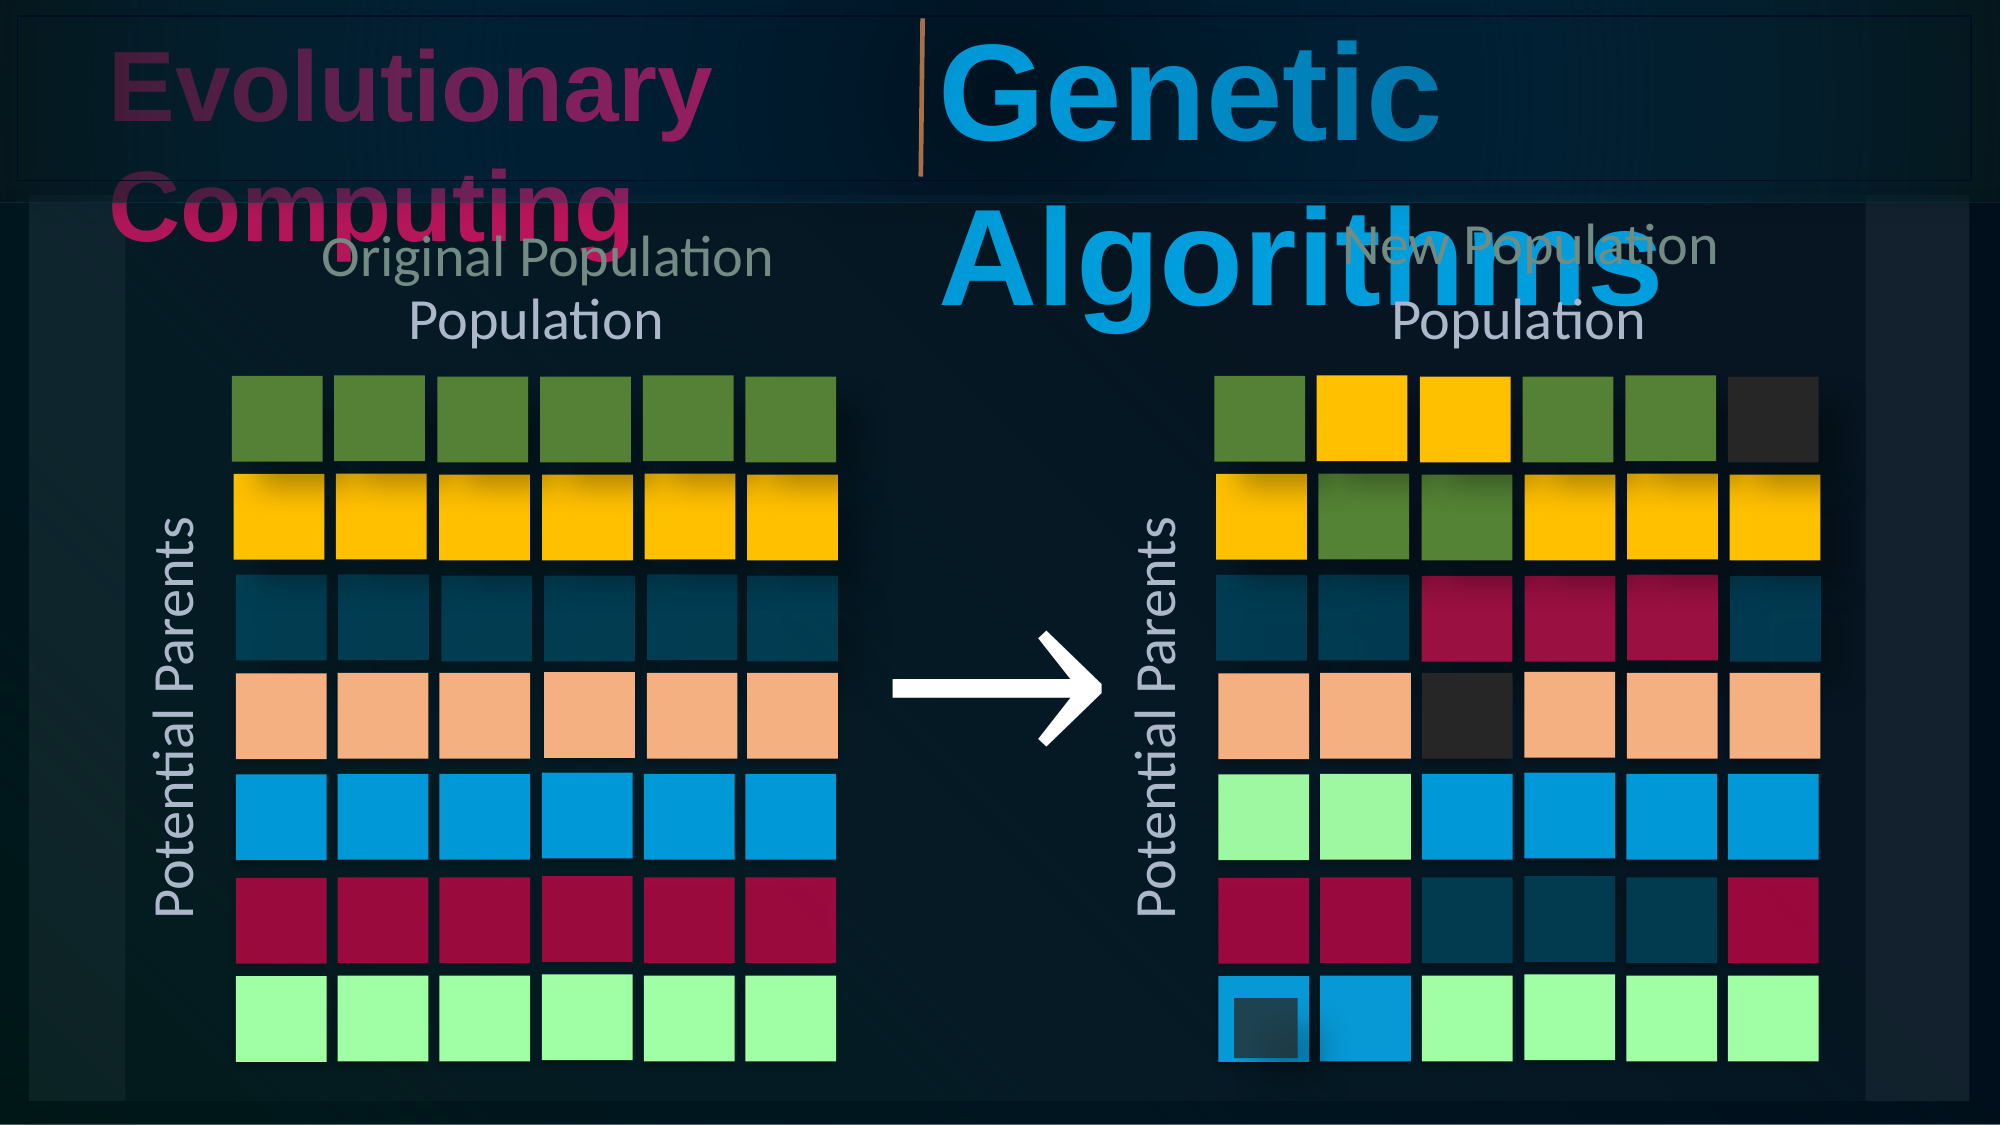

Genetic Algorithms

Evolutionary Computing

New Population

Original Population
Population

Potential Parents

Population

Potential Parents